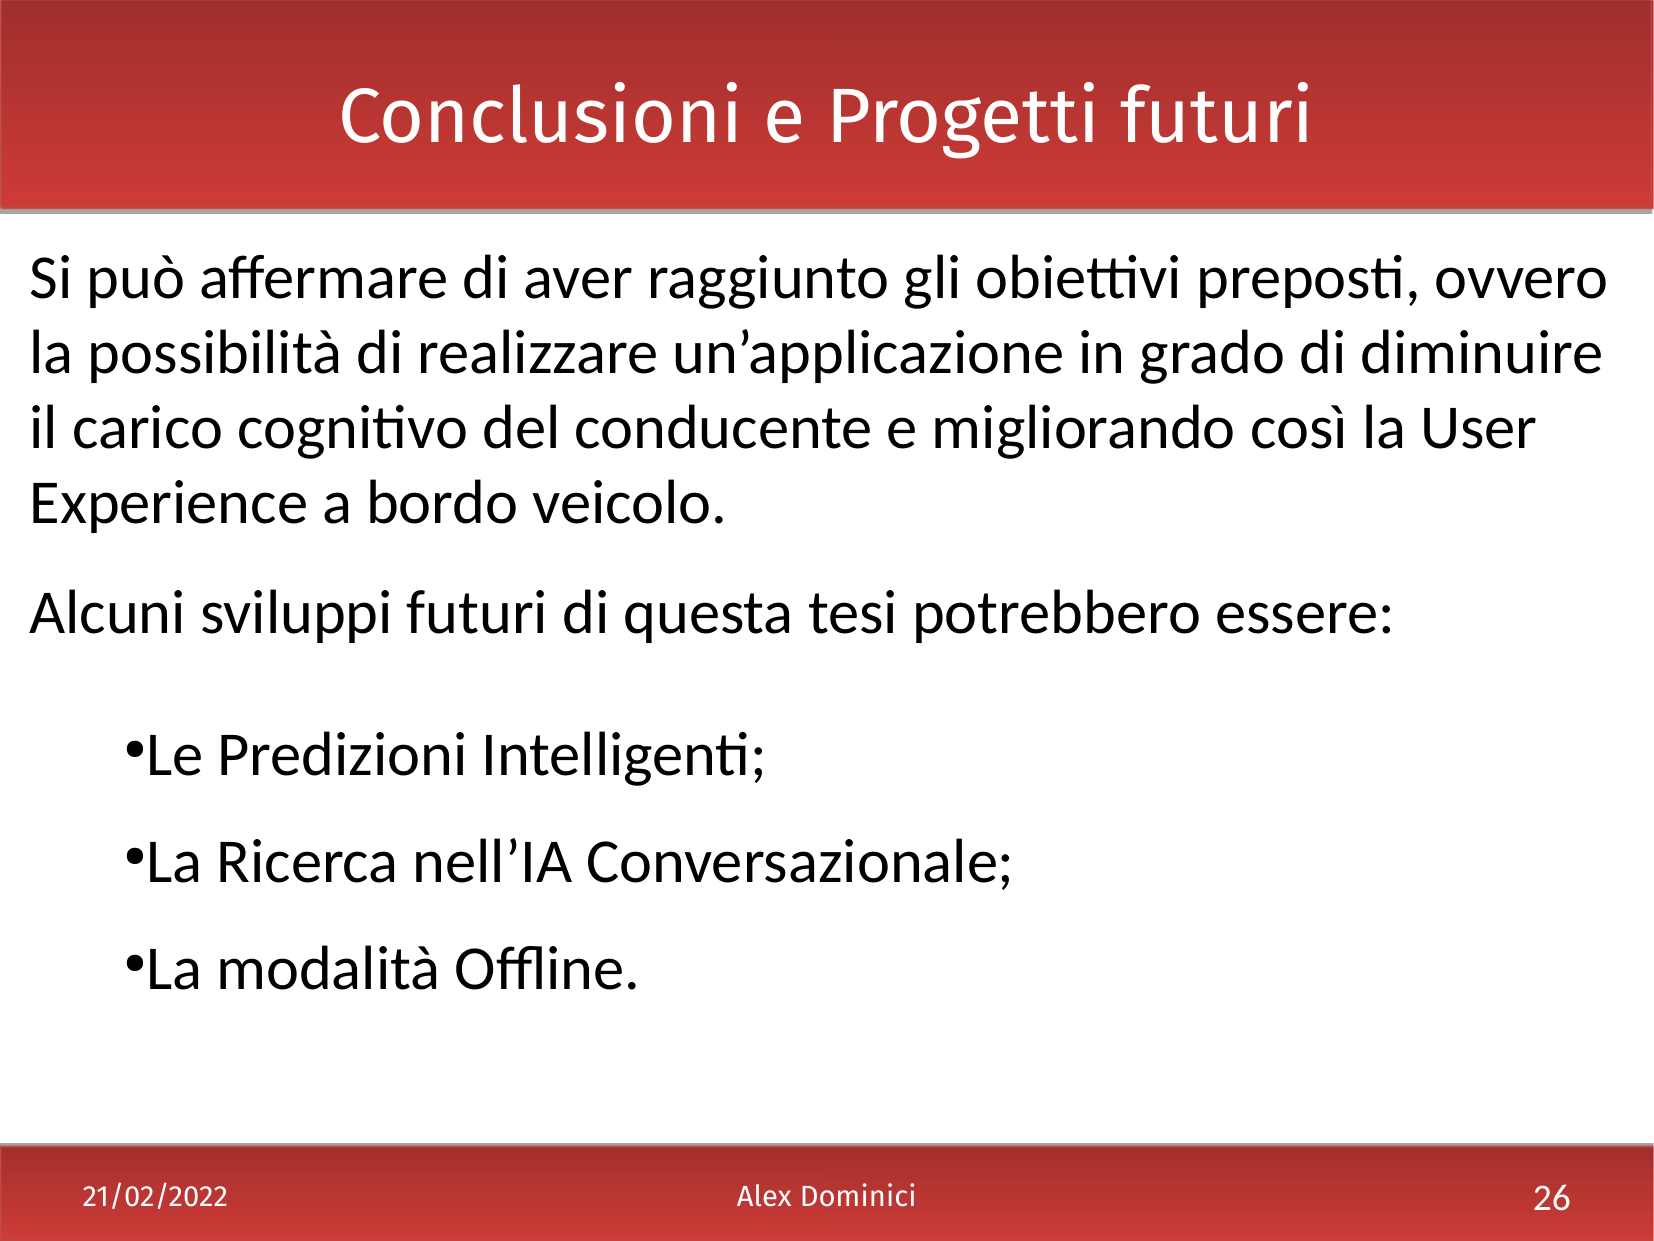

Conclusioni e Progetti futuri
Si può affermare di aver raggiunto gli obiettivi preposti, ovvero la possibilità di realizzare un’applicazione in grado di diminuire il carico cognitivo del conducente e migliorando così la User Experience a bordo veicolo.
Alcuni sviluppi futuri di questa tesi potrebbero essere:
Le Predizioni Intelligenti;
La Ricerca nell’IA Conversazionale;
La modalità Offline.
21/02/2022
Alex Dominici
26